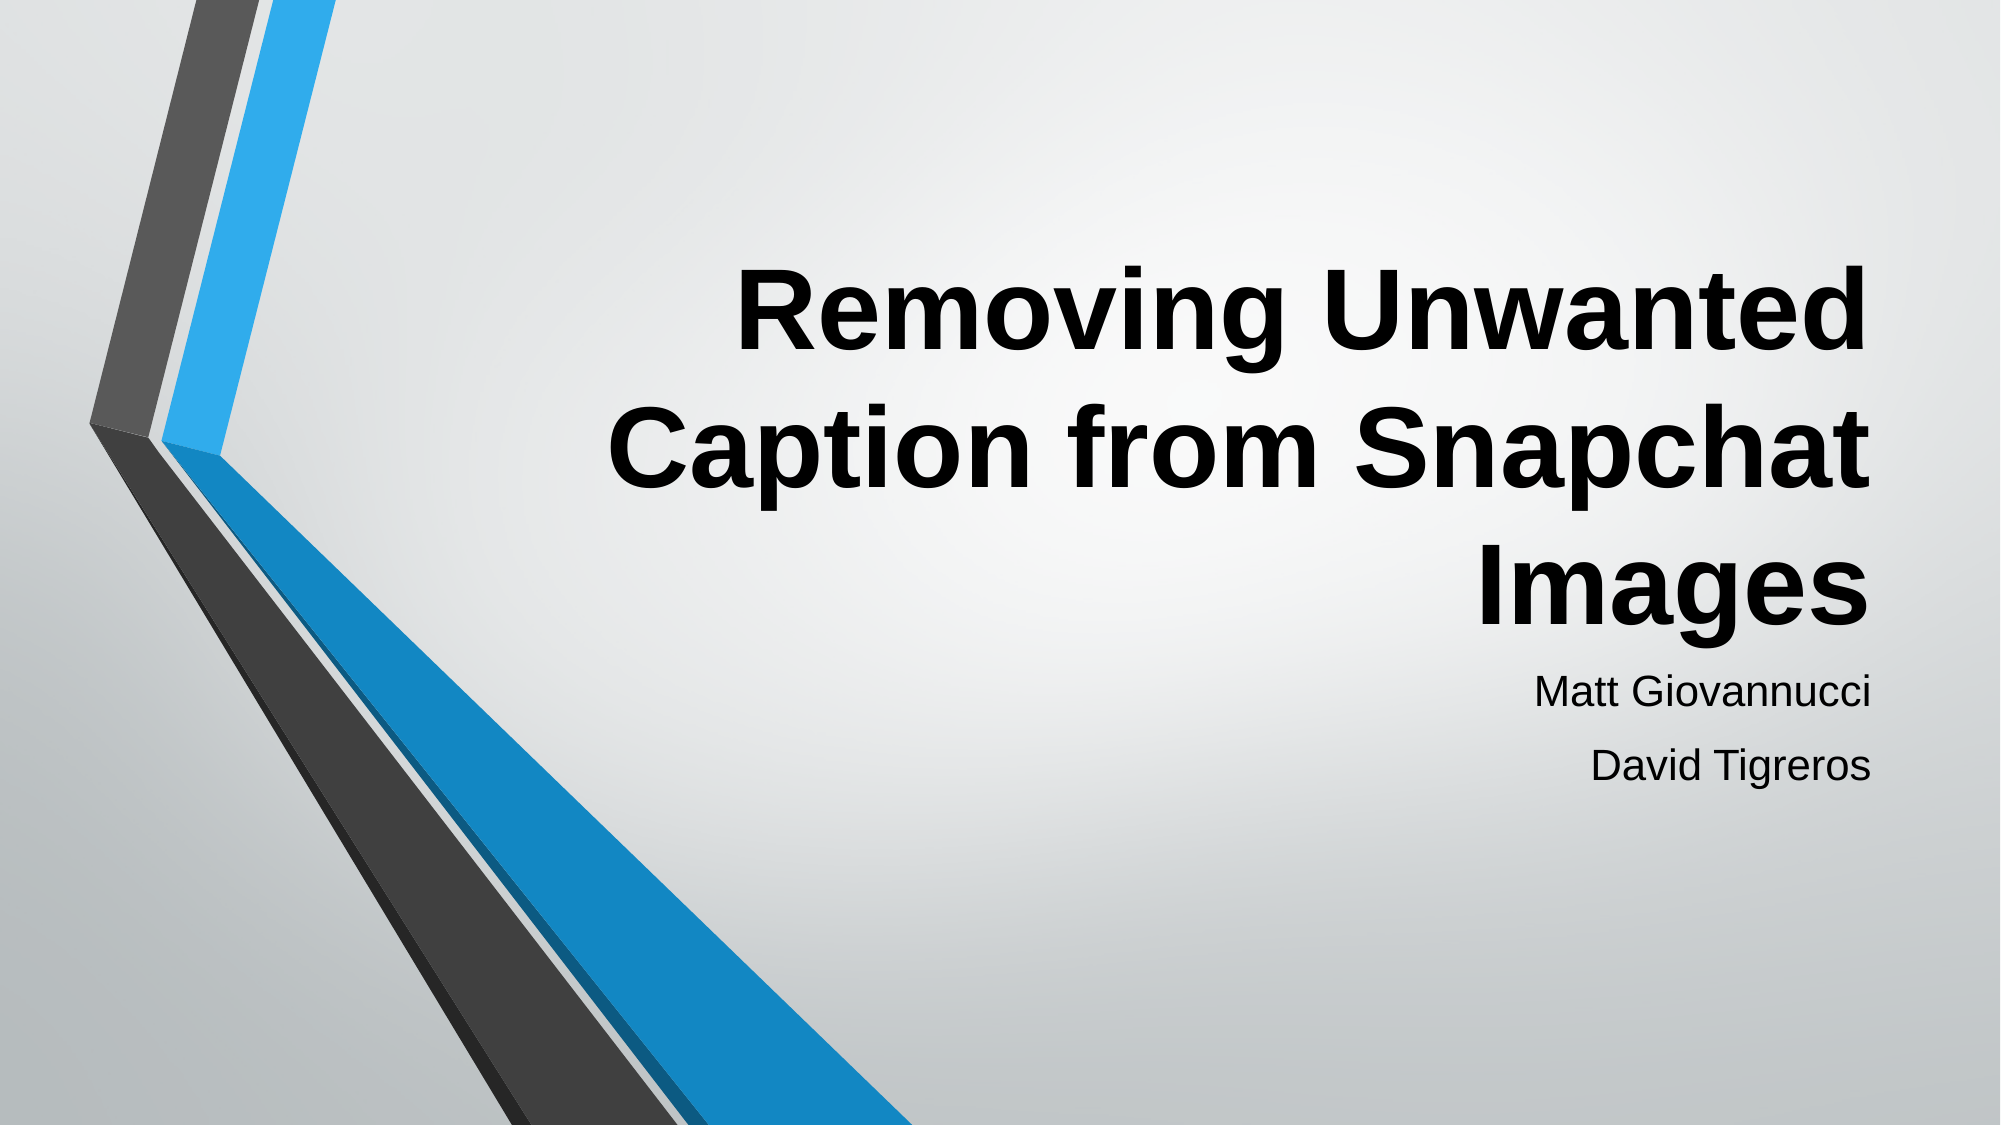

# Removing Unwanted Caption from Snapchat Images
Matt Giovannucci
David Tigreros